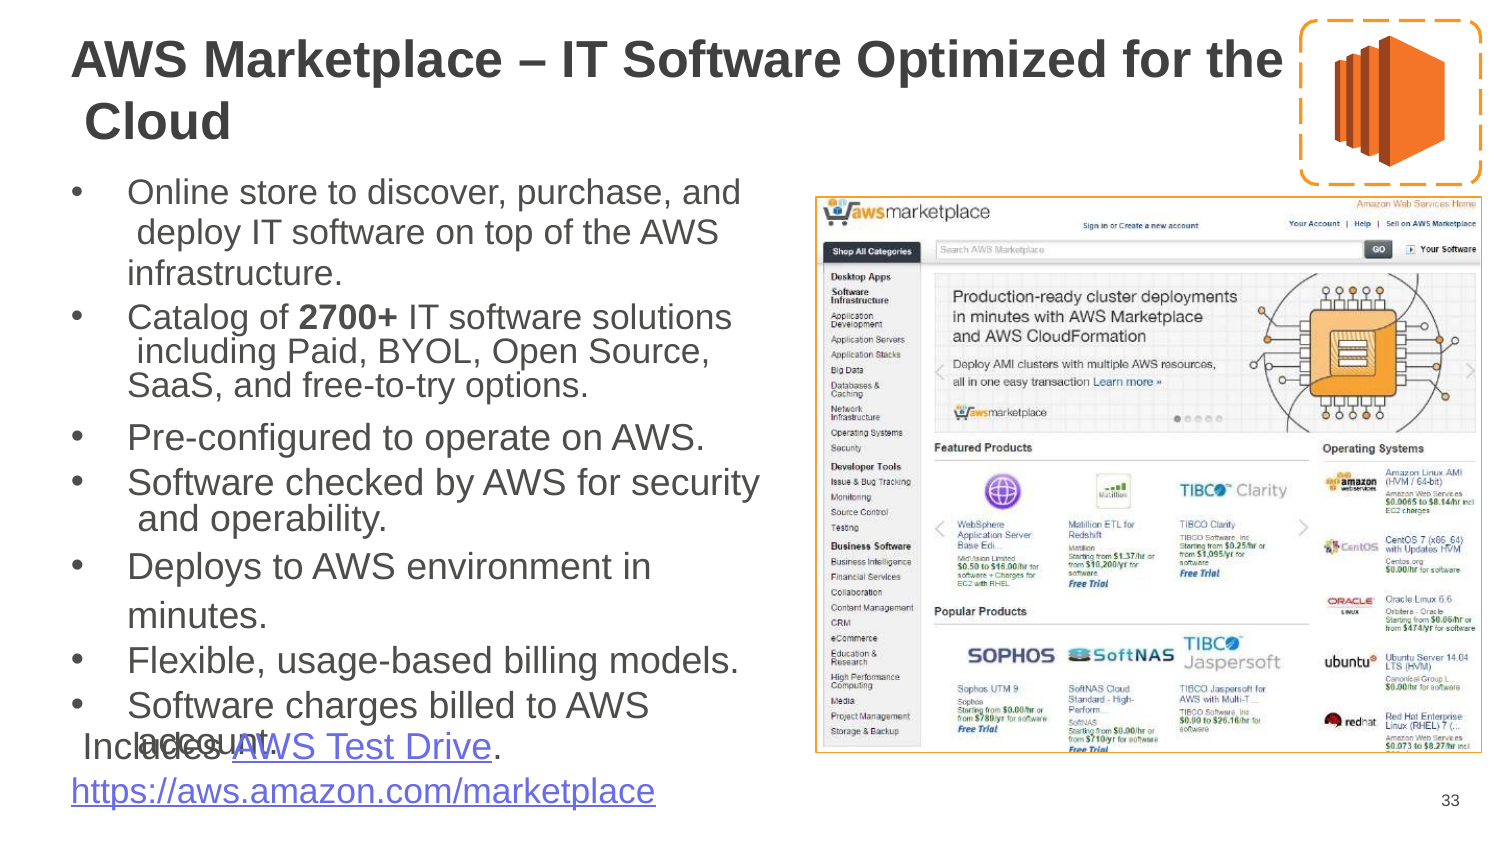

# AWS Marketplace – IT Software Optimized for the  Cloud
Online store to discover, purchase, and  deploy IT software on top of the AWS  infrastructure.
Catalog of 2700+ IT software solutions  including Paid, BYOL, Open Source,  SaaS, and free-to-try options.
Pre-configured to operate on AWS.
Software checked by AWS for security  and operability.
Deploys to AWS environment in
minutes.
Flexible, usage-based billing models.
Software charges billed to AWS  account.

Includes AWS Test Drive.
https://aws.amazon.com/marketplace
33